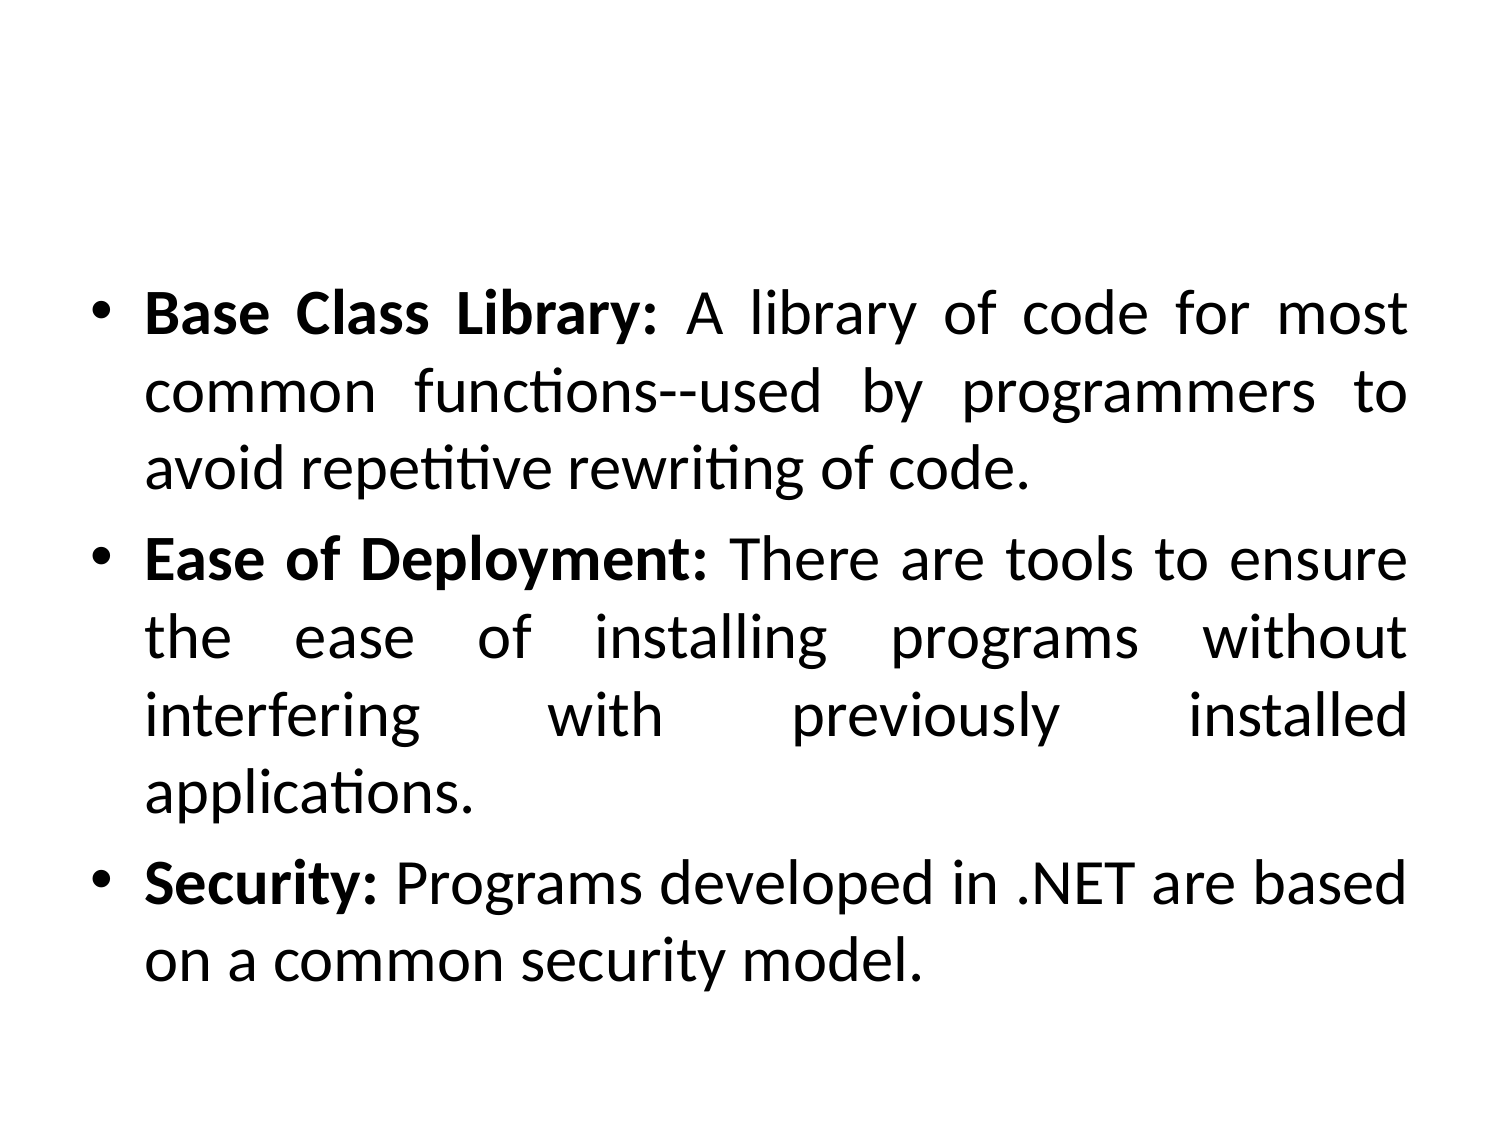

#
Base Class Library: A library of code for most common functions--used by programmers to avoid repetitive rewriting of code.
Ease of Deployment: There are tools to ensure the ease of installing programs without interfering with previously installed applications.
Security: Programs developed in .NET are based on a common security model.